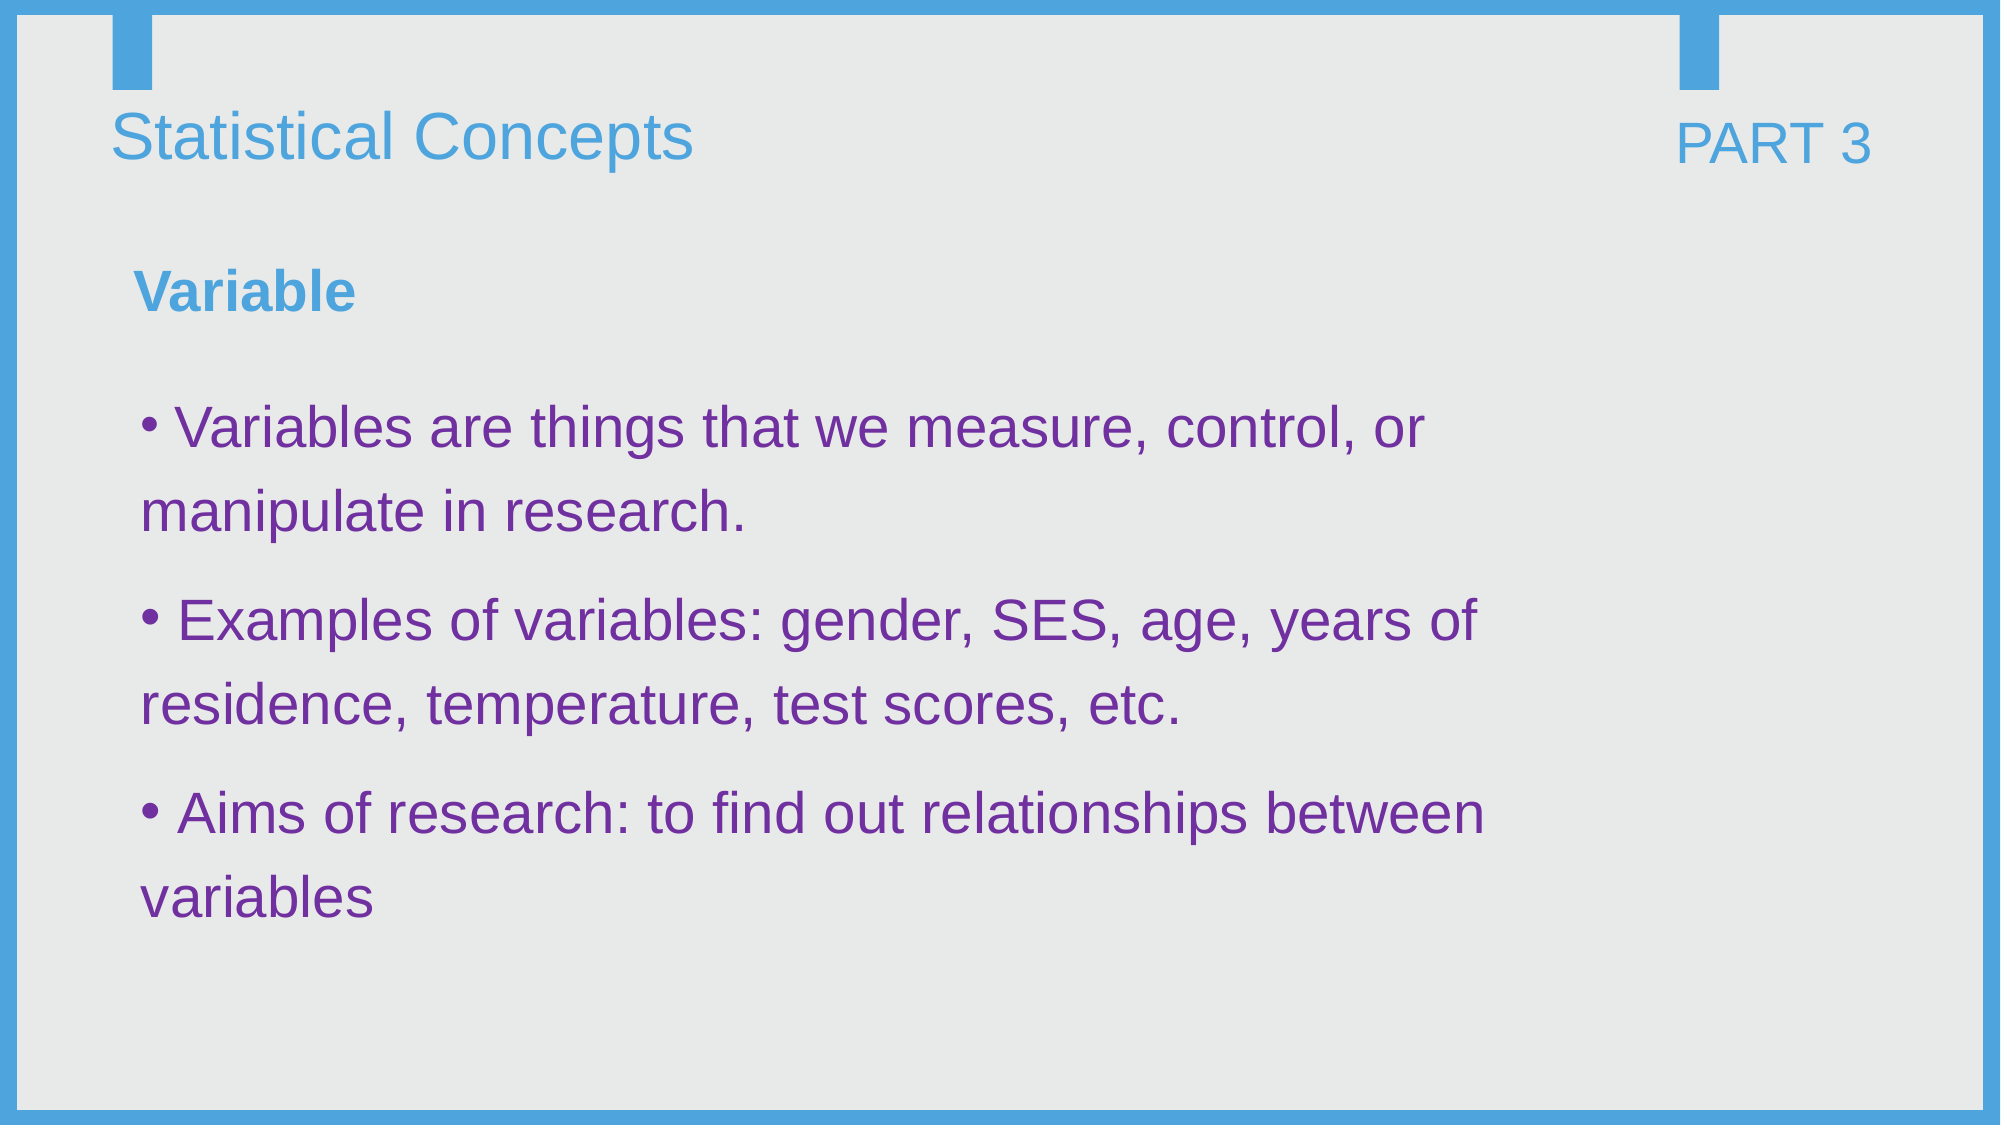

Statistical Concepts
PART 3
Variable
 Variables are things that we measure, control, or manipulate in research.
 Examples of variables: gender, SES, age, years of residence, temperature, test scores, etc.
 Aims of research: to find out relationships between variables